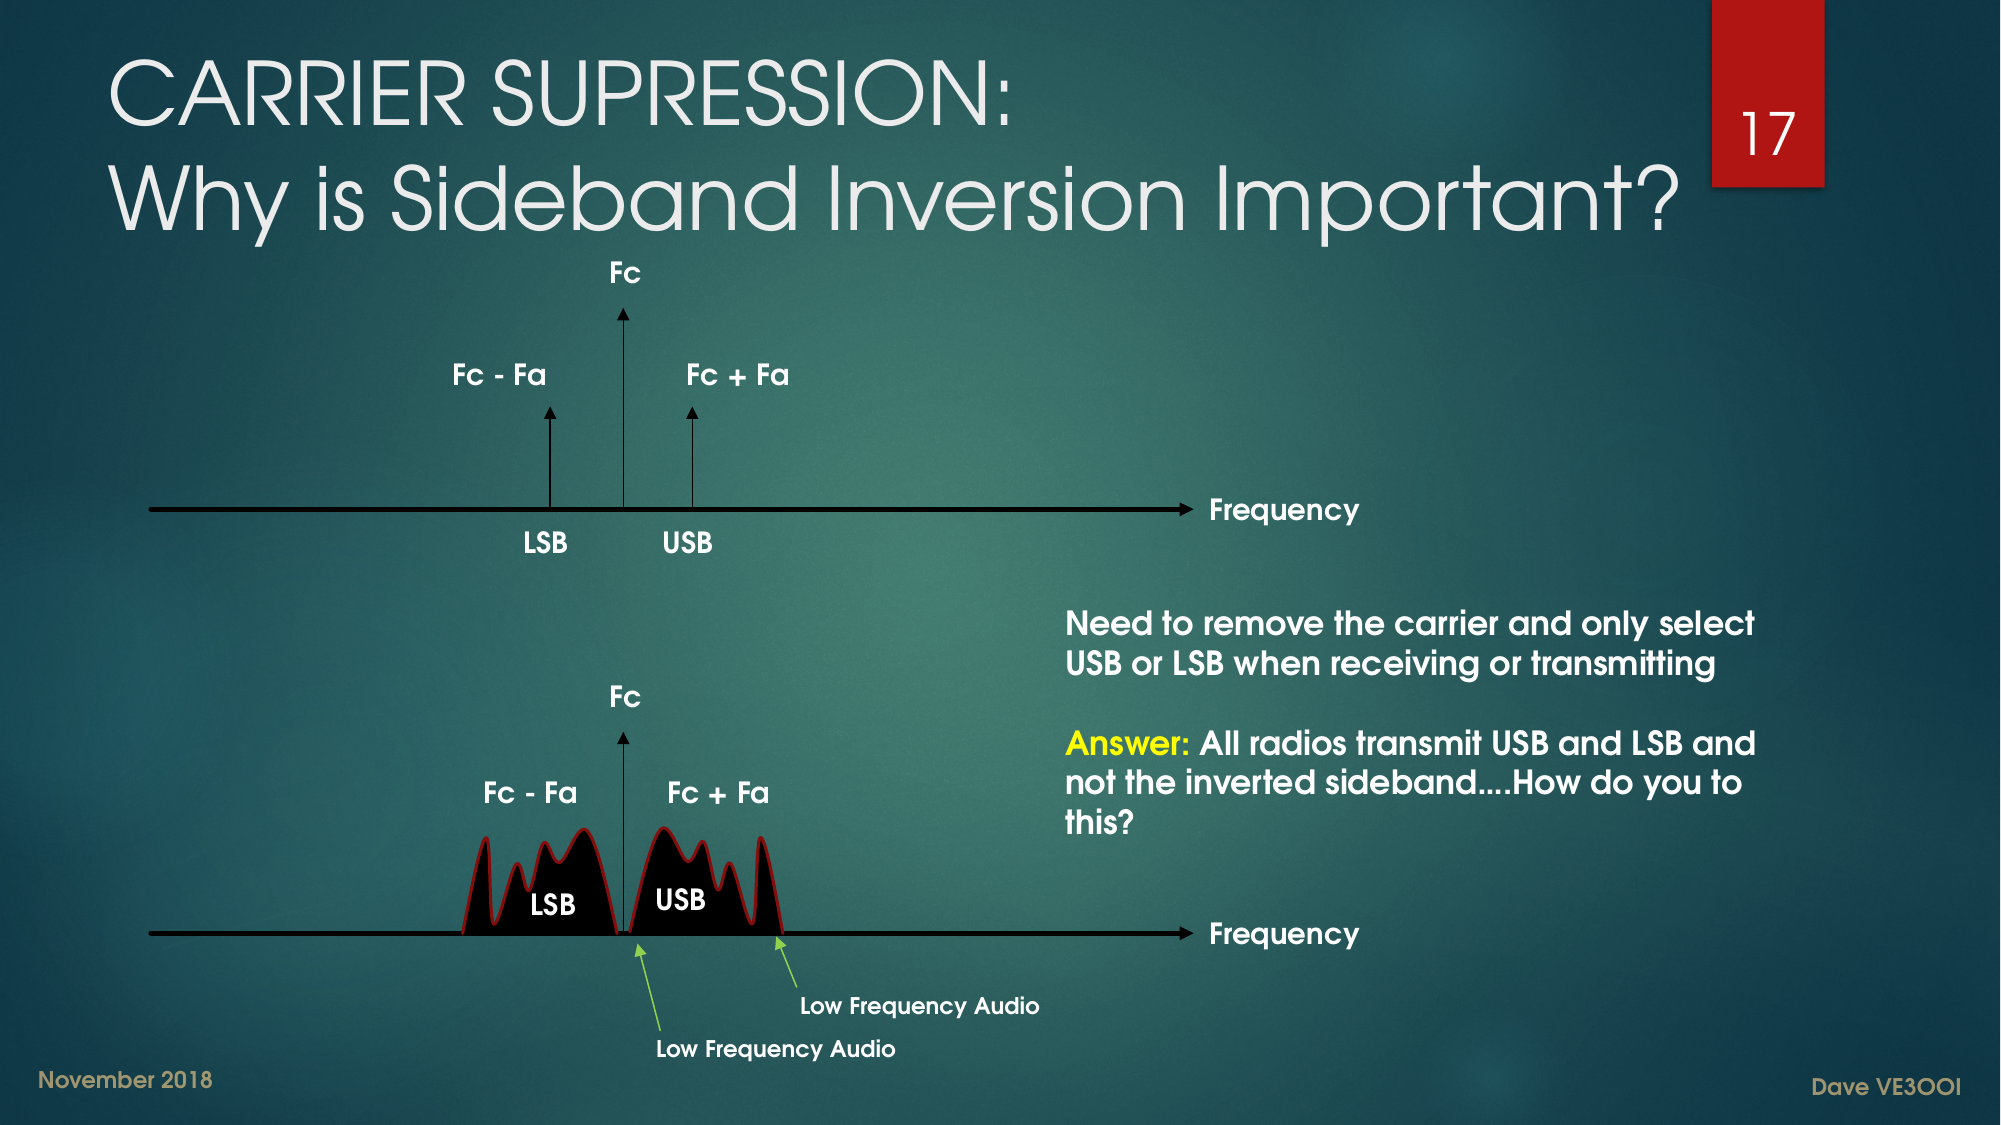

# CARRIER SUPRESSION: Why is Sideband Inversion Important?
17
Fc
Fc + Fa
Fc - Fa
Frequency
LSB
USB
Need to remove the carrier and only select USB or LSB when receiving or transmitting

Answer: All radios transmit USB and LSB and not the inverted sideband….How do you to this?
Fc
Fc - Fa
Fc + Fa

USB
LSB
Frequency
Low Frequency Audio
Low Frequency Audio
Dave VE3OOI
November 2018